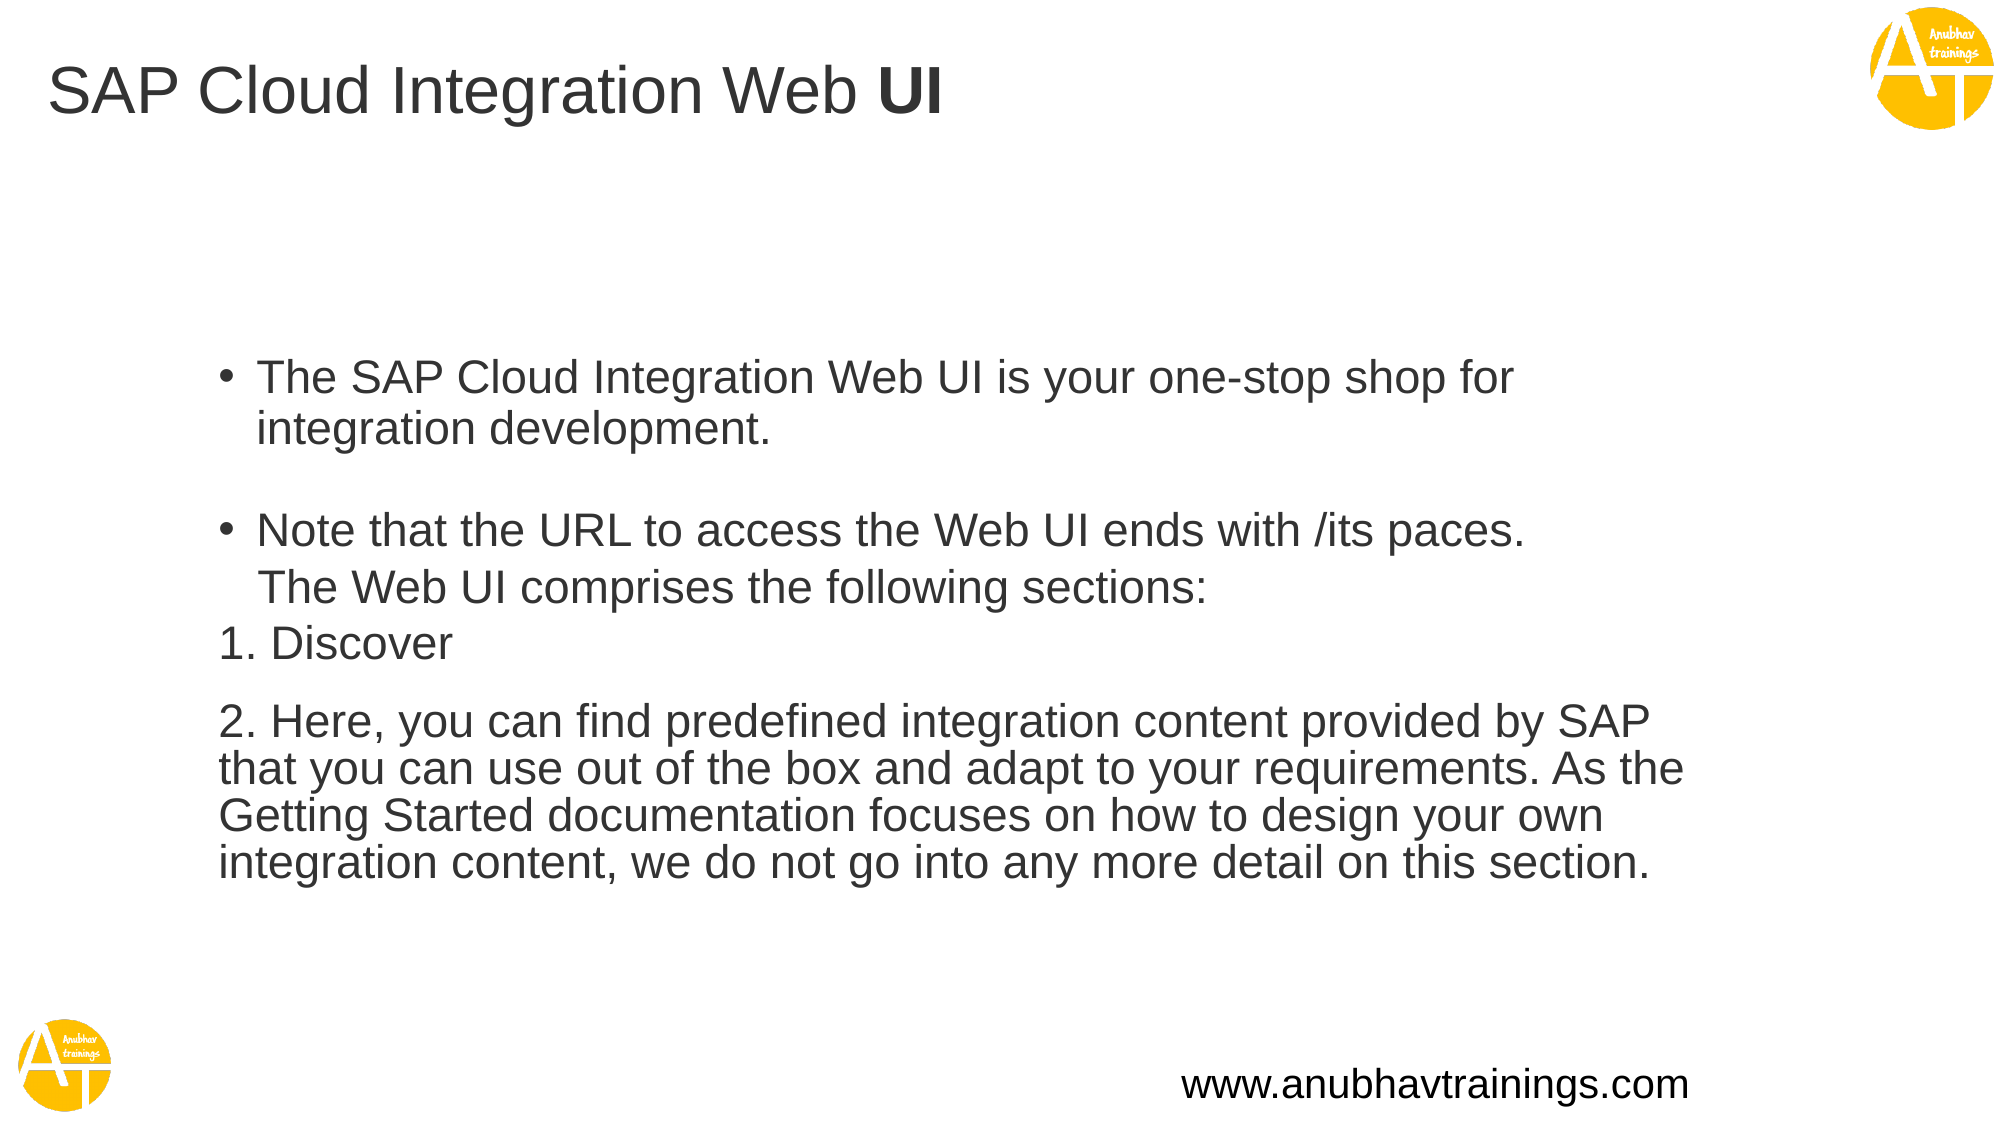

# SAP Cloud Integration Web UI
The SAP Cloud Integration Web UI is your one-stop shop for integration development.

Note that the URL to access the Web UI ends with /its paces.
   The Web UI comprises the following sections:
1. Discover
2. Here, you can find predefined integration content provided by SAP that you can use out of the box and adapt to your requirements. As the Getting Started documentation focuses on how to design your own integration content, we do not go into any more detail on this section.

www.anubhavtrainings.com